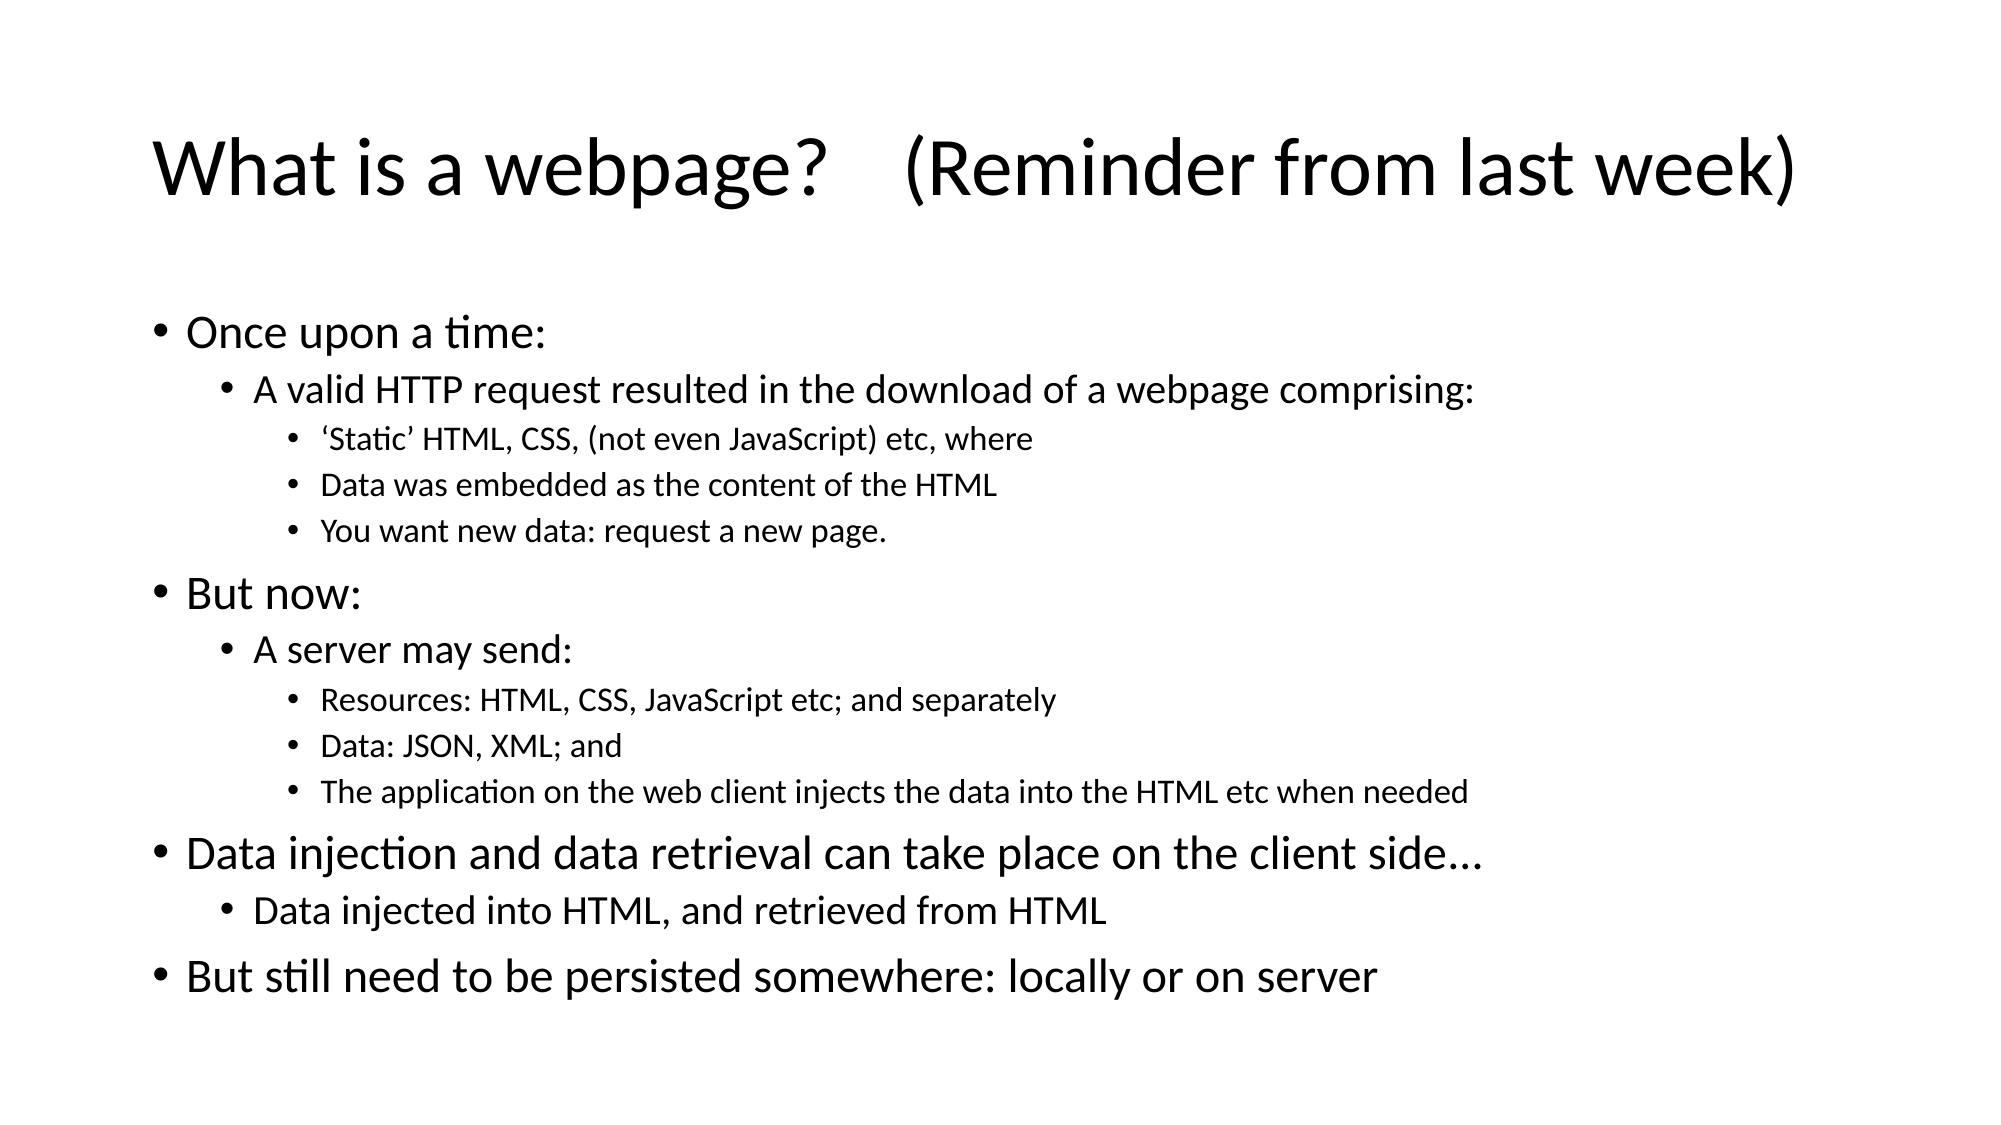

# What is a webpage?	(Reminder from last week)
Once upon a time:
A valid HTTP request resulted in the download of a webpage comprising:
‘Static’ HTML, CSS, (not even JavaScript) etc, where
Data was embedded as the content of the HTML
You want new data: request a new page.
But now:
A server may send:
Resources: HTML, CSS, JavaScript etc; and separately
Data: JSON, XML; and
The application on the web client injects the data into the HTML etc when needed
Data injection and data retrieval can take place on the client side…
Data injected into HTML, and retrieved from HTML
But still need to be persisted somewhere: locally or on server